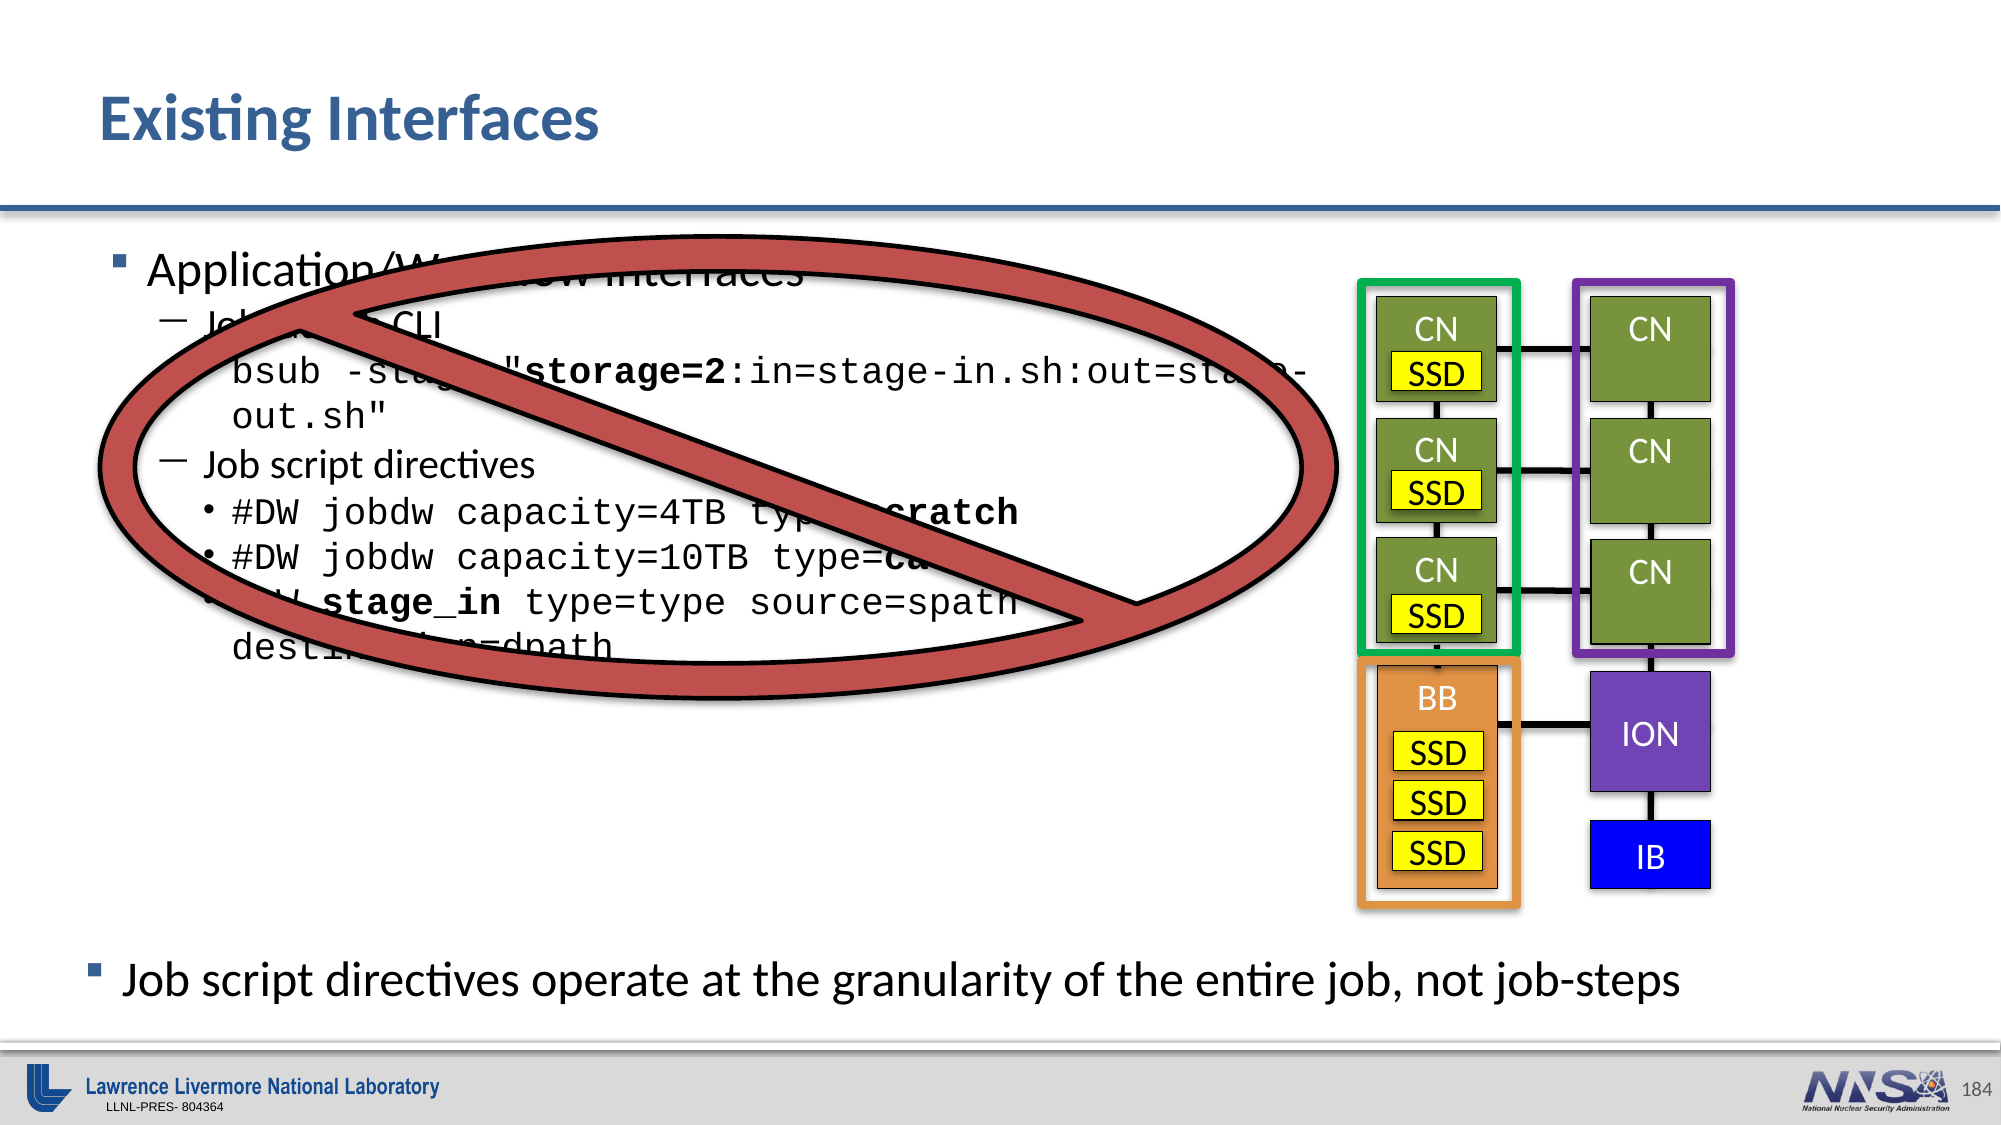

# Existing Interfaces
Application/Workflow Interfaces
Job launch CLI
bsub -stage "storage=2:in=stage-in.sh:out=stage-out.sh"
Job script directives
#DW jobdw capacity=4TB type=scratch
#DW jobdw capacity=10TB type=cache
#DW stage_in type=type source=spath destination=dpath

CN
CN
CN
CN
CN
CN
SSD
SSD
SSD
ION
IB
BB
SSD
SSD
SSD

Job script directives operate at the granularity of the entire job, not job-steps